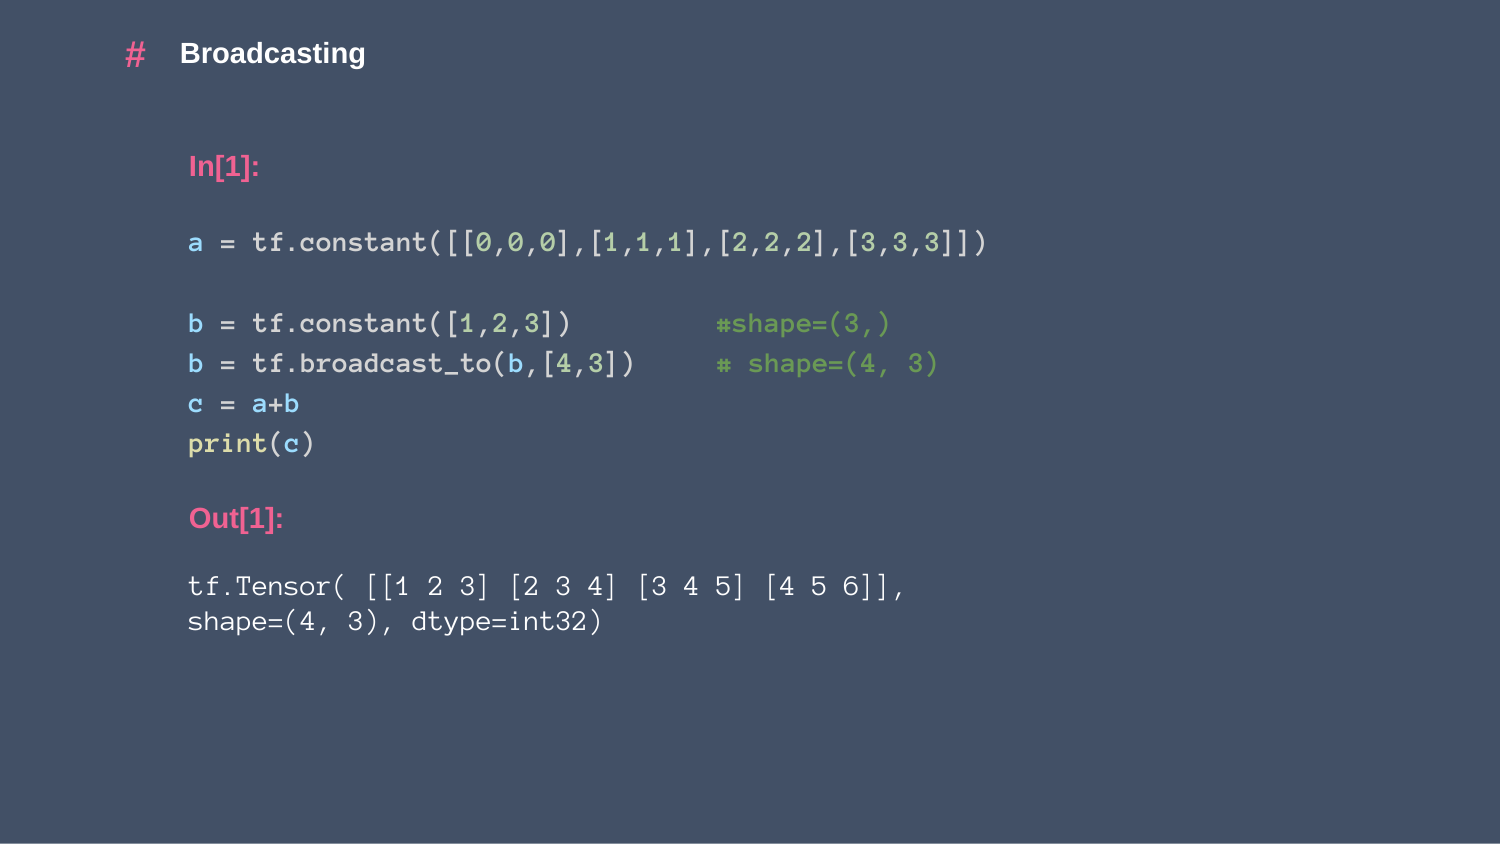

Broadcasting
a = tf.constant([[0,0,0],[1,1,1],[2,2,2],[3,3,3]])
b = tf.constant([1,2,3])         #shape=(3,)
b = tf.broadcast_to(b,[4,3])     # shape=(4, 3)
c = a+b
print(c)

tf.Tensor( [[1 2 3] [2 3 4] [3 4 5] [4 5 6]], shape=(4, 3), dtype=int32)